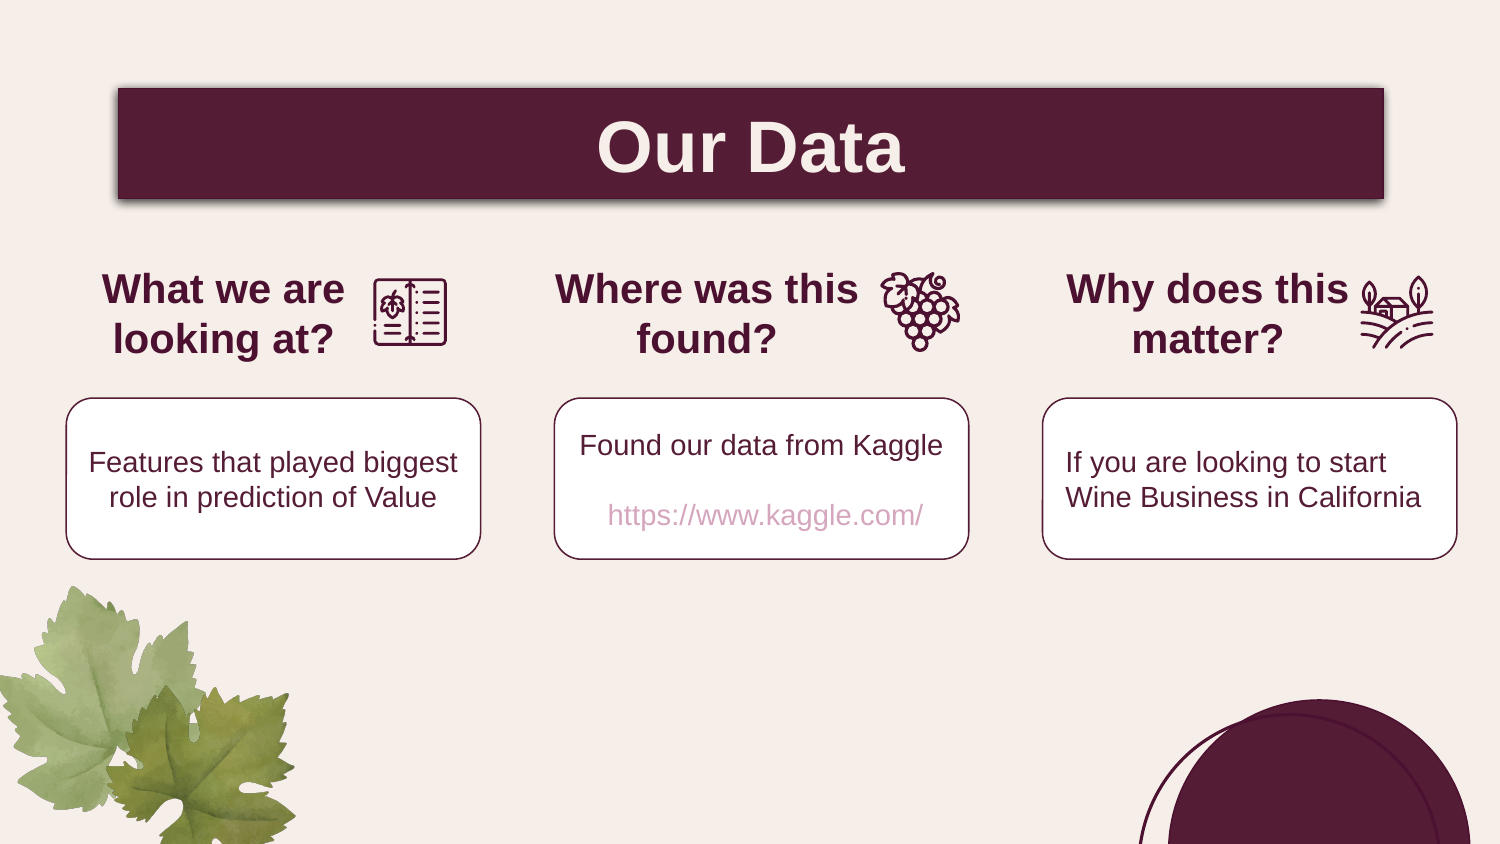

Our Data
# Our Data

What we are looking at?
Why does this matter?
Where was this found?
Features that played biggest role in prediction of Value

If you are looking to start Wine Business in California
Found our data from Kaggle

 https://www.kaggle.com/